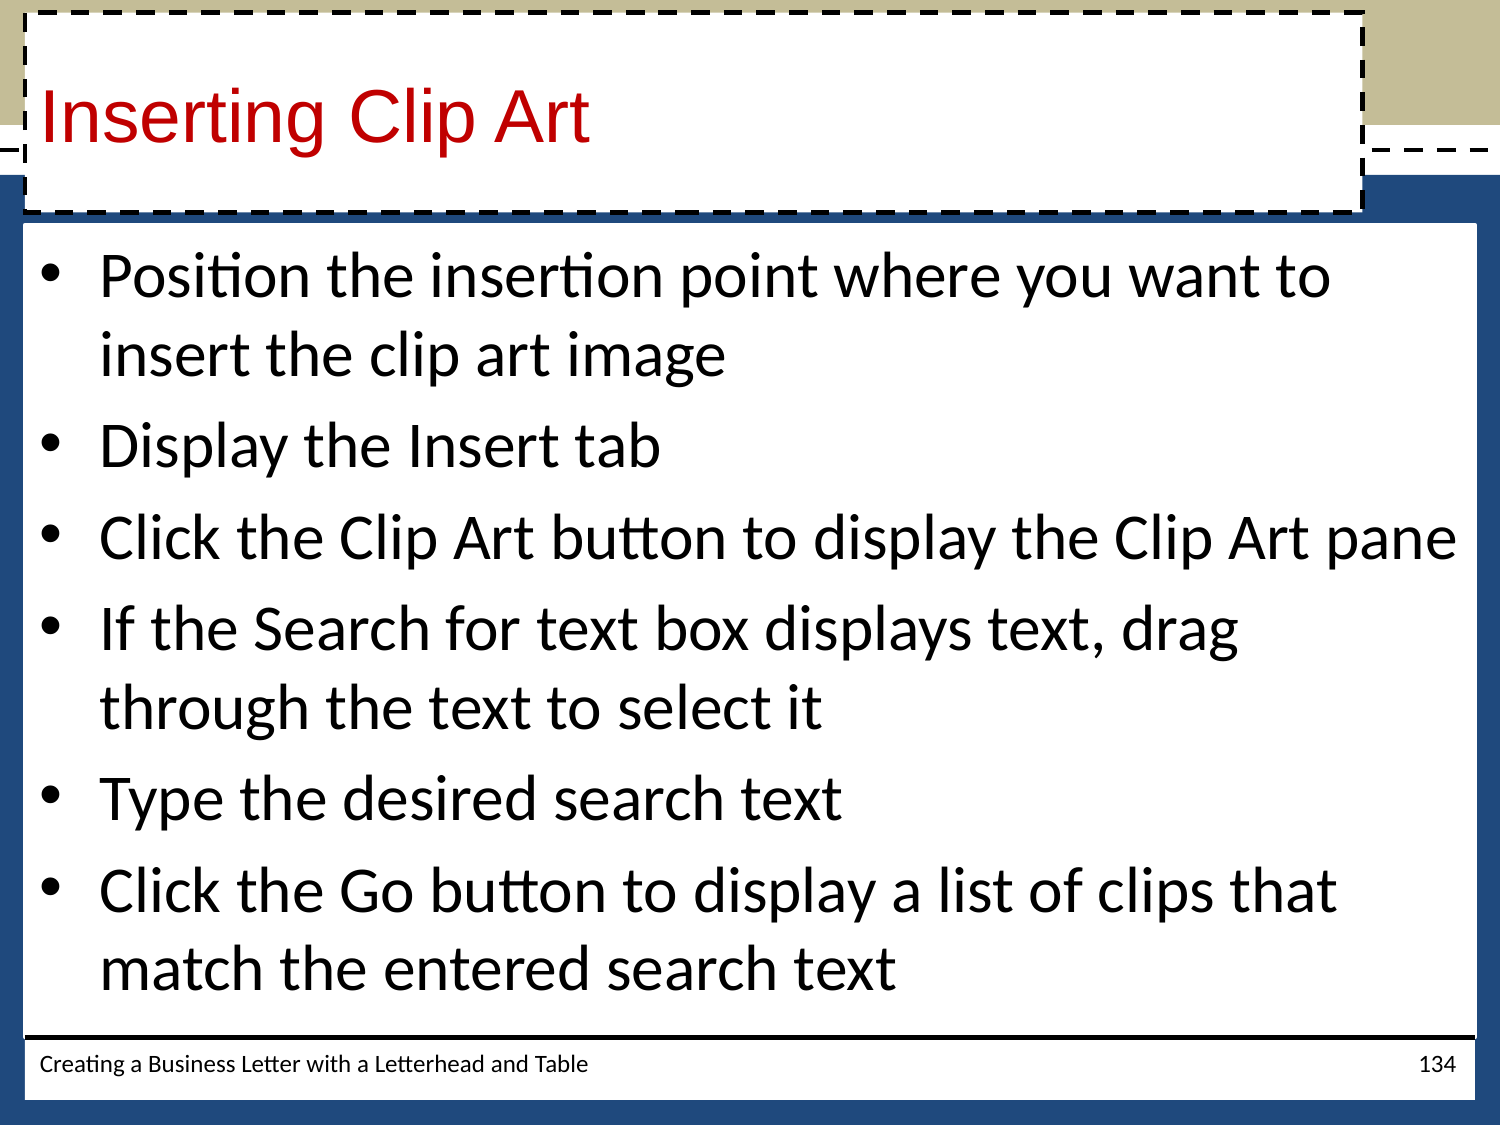

# Inserting Clip Art
Position the insertion point where you want to insert the clip art image
Display the Insert tab
Click the Clip Art button to display the Clip Art pane
If the Search for text box displays text, drag through the text to select it
Type the desired search text
Click the Go button to display a list of clips that match the entered search text

Creating a Business Letter with a Letterhead and Table
134